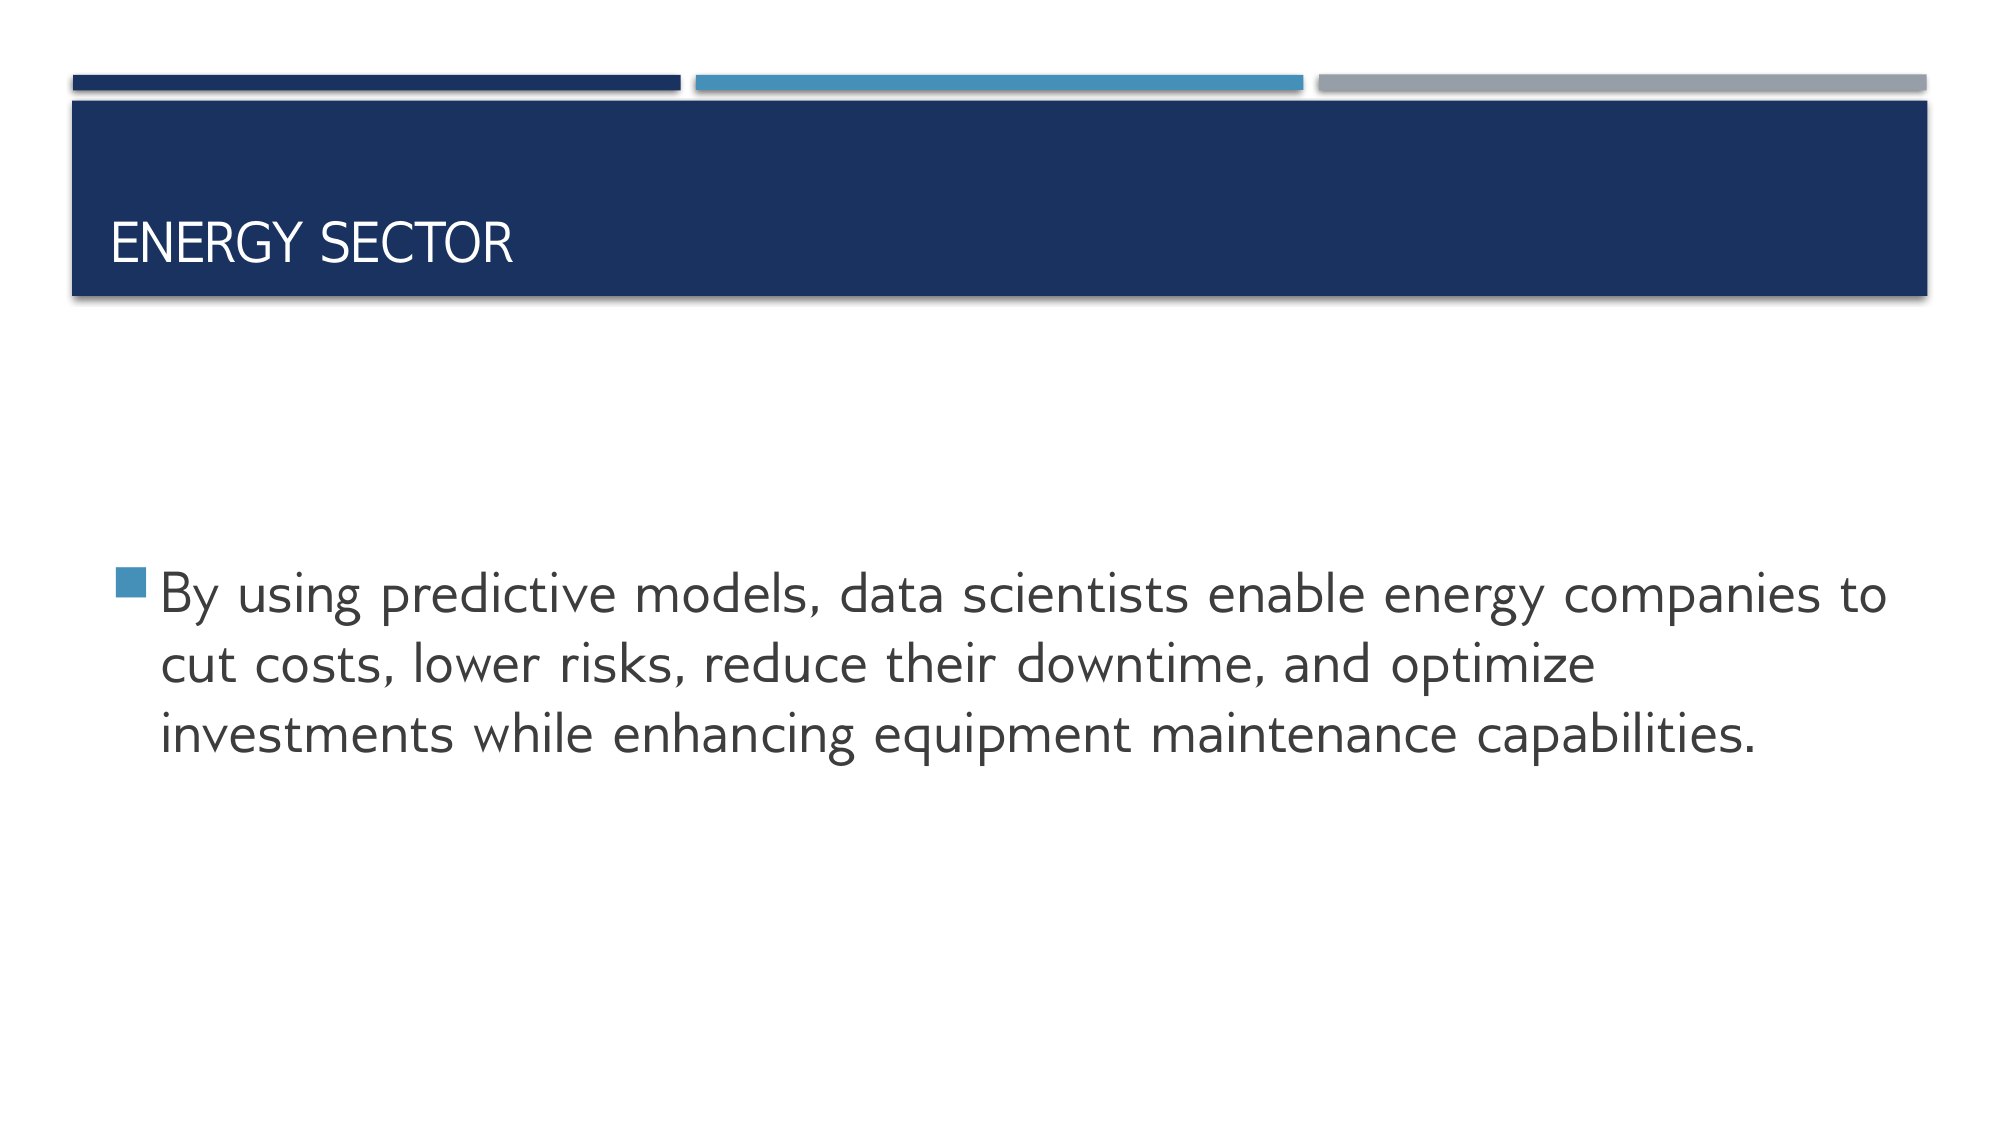

# Energy sector
By using predictive models, data scientists enable energy companies to cut costs, lower risks, reduce their downtime, and optimize investments while enhancing equipment maintenance capabilities.